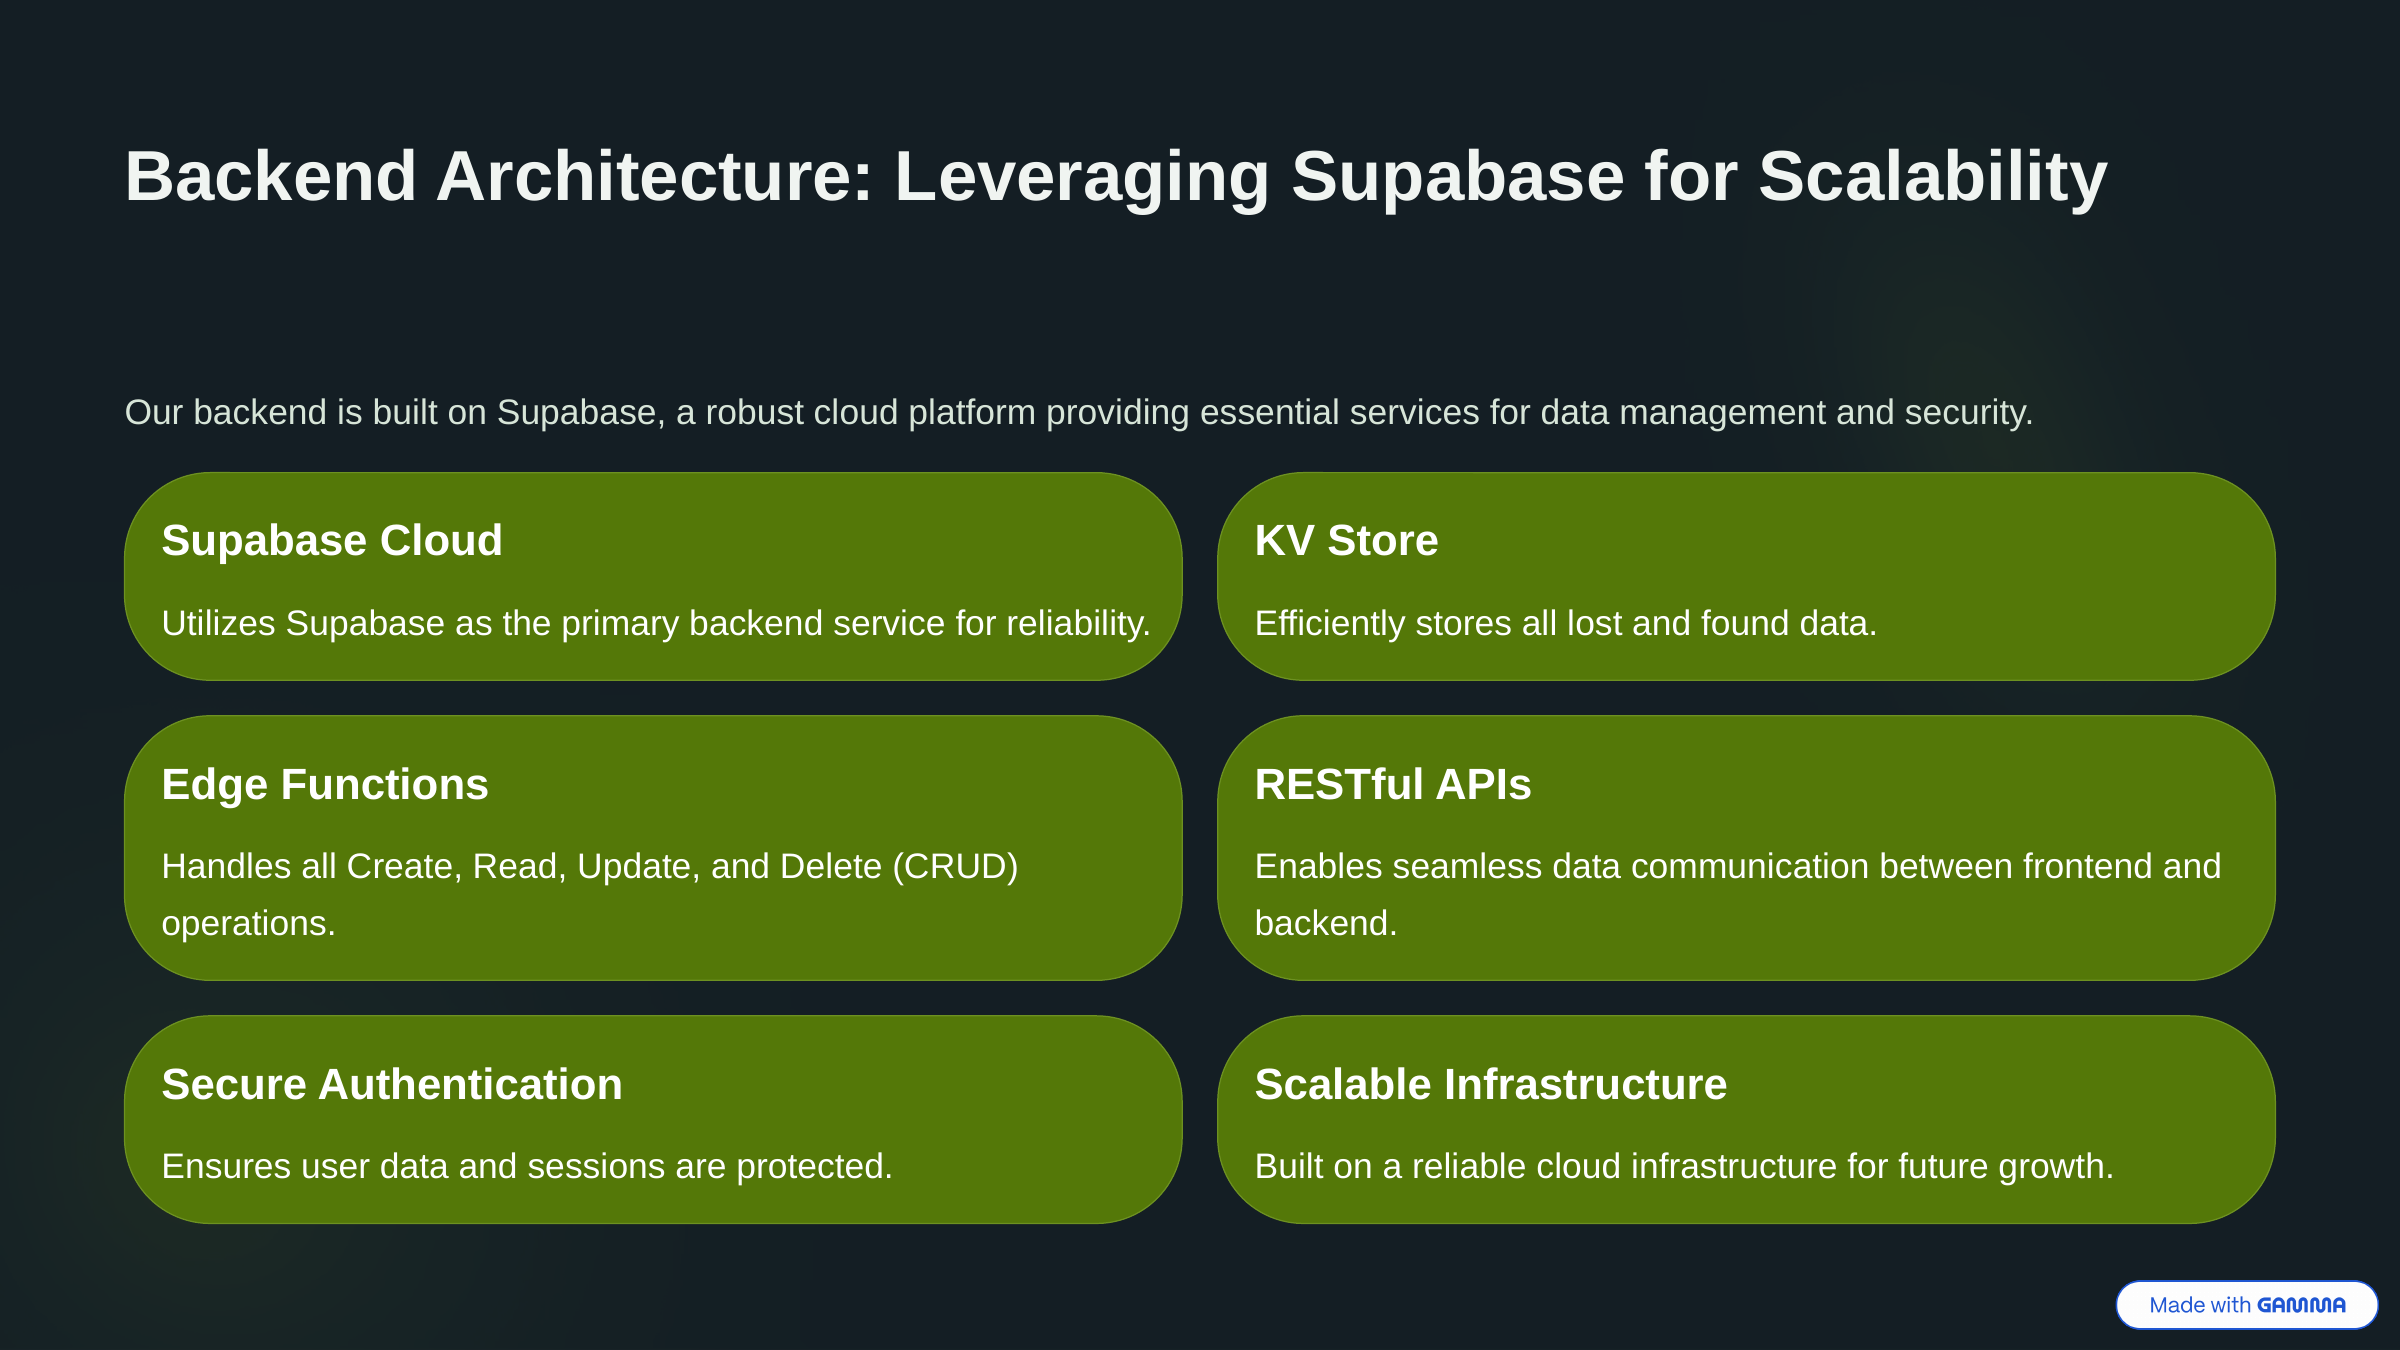

Backend Architecture: Leveraging Supabase for Scalability
Our backend is built on Supabase, a robust cloud platform providing essential services for data management and security.

Supabase Cloud
KV Store
Utilizes Supabase as the primary backend service for reliability.
Efficiently stores all lost and found data.

Edge Functions
RESTful APIs
Handles all Create, Read, Update, and Delete (CRUD) operations.
Enables seamless data communication between frontend and backend.

Secure Authentication
Scalable Infrastructure
Ensures user data and sessions are protected.
Built on a reliable cloud infrastructure for future growth.